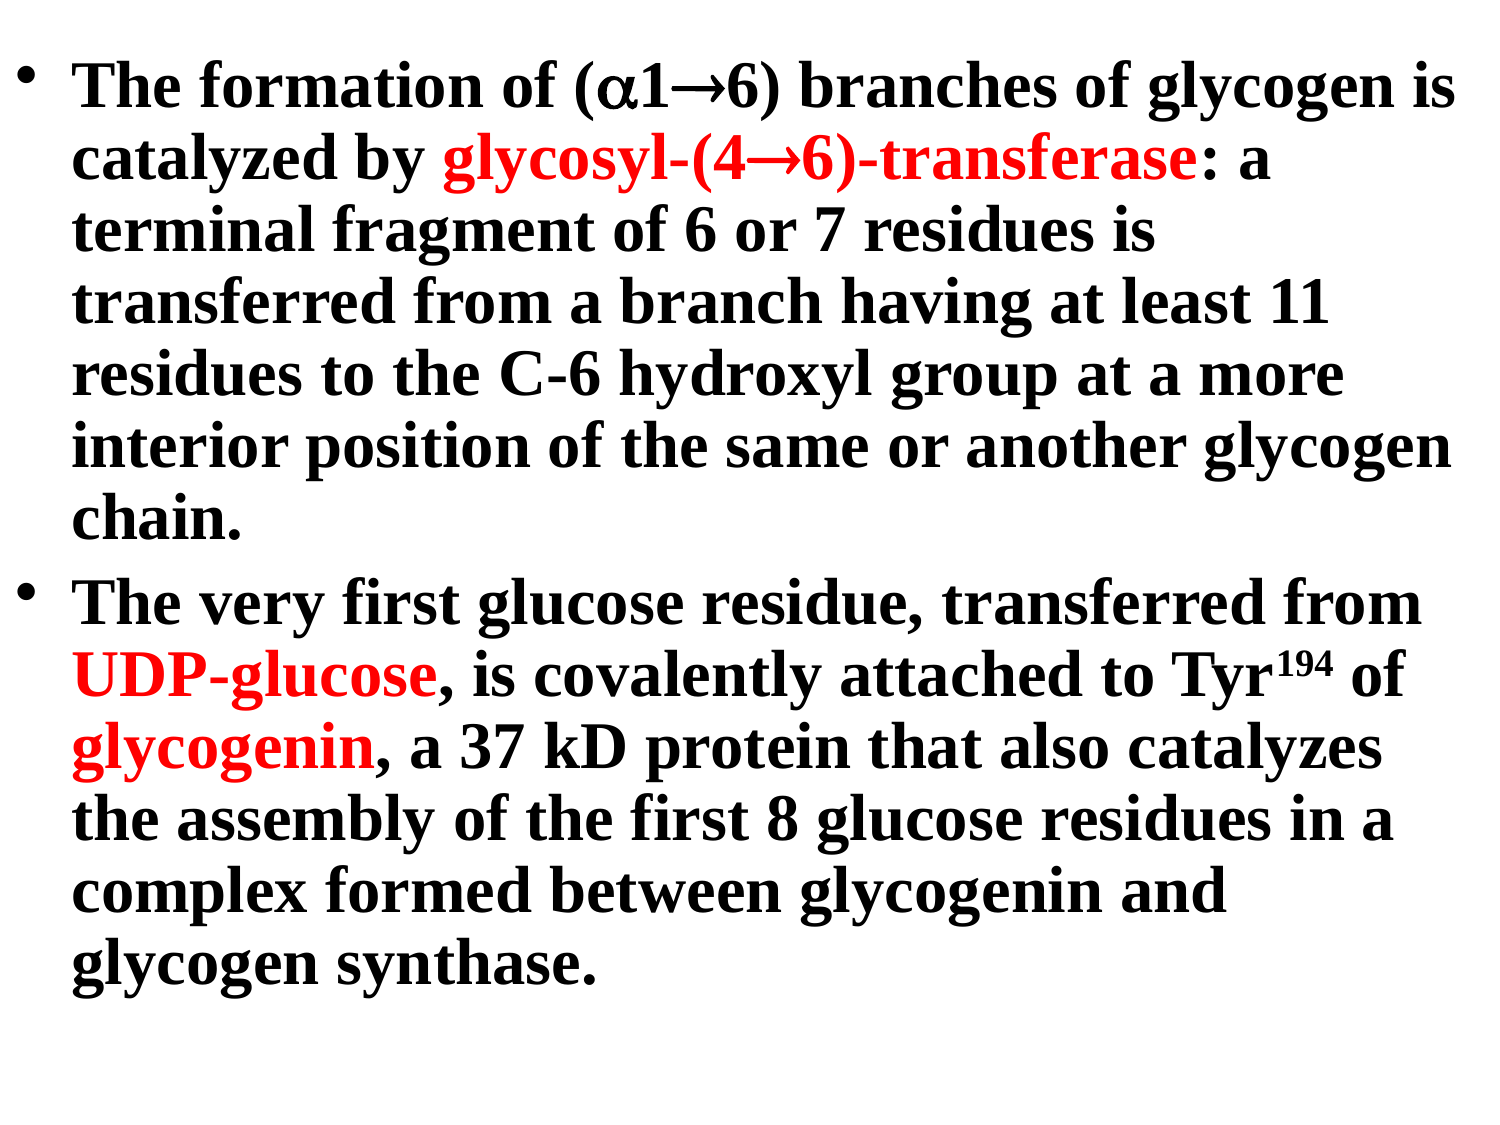

The formation of (α1→6) branches of glycogen is catalyzed by glycosyl-(4→6)-transferase: a terminal fragment of 6 or 7 residues is transferred from a branch having at least 11 residues to the C-6 hydroxyl group at a more interior position of the same or another glycogen chain.
The very first glucose residue, transferred from UDP-glucose, is covalently attached to Tyr194 of glycogenin, a 37 kD protein that also catalyzes the assembly of the first 8 glucose residues in a complex formed between glycogenin and glycogen synthase.